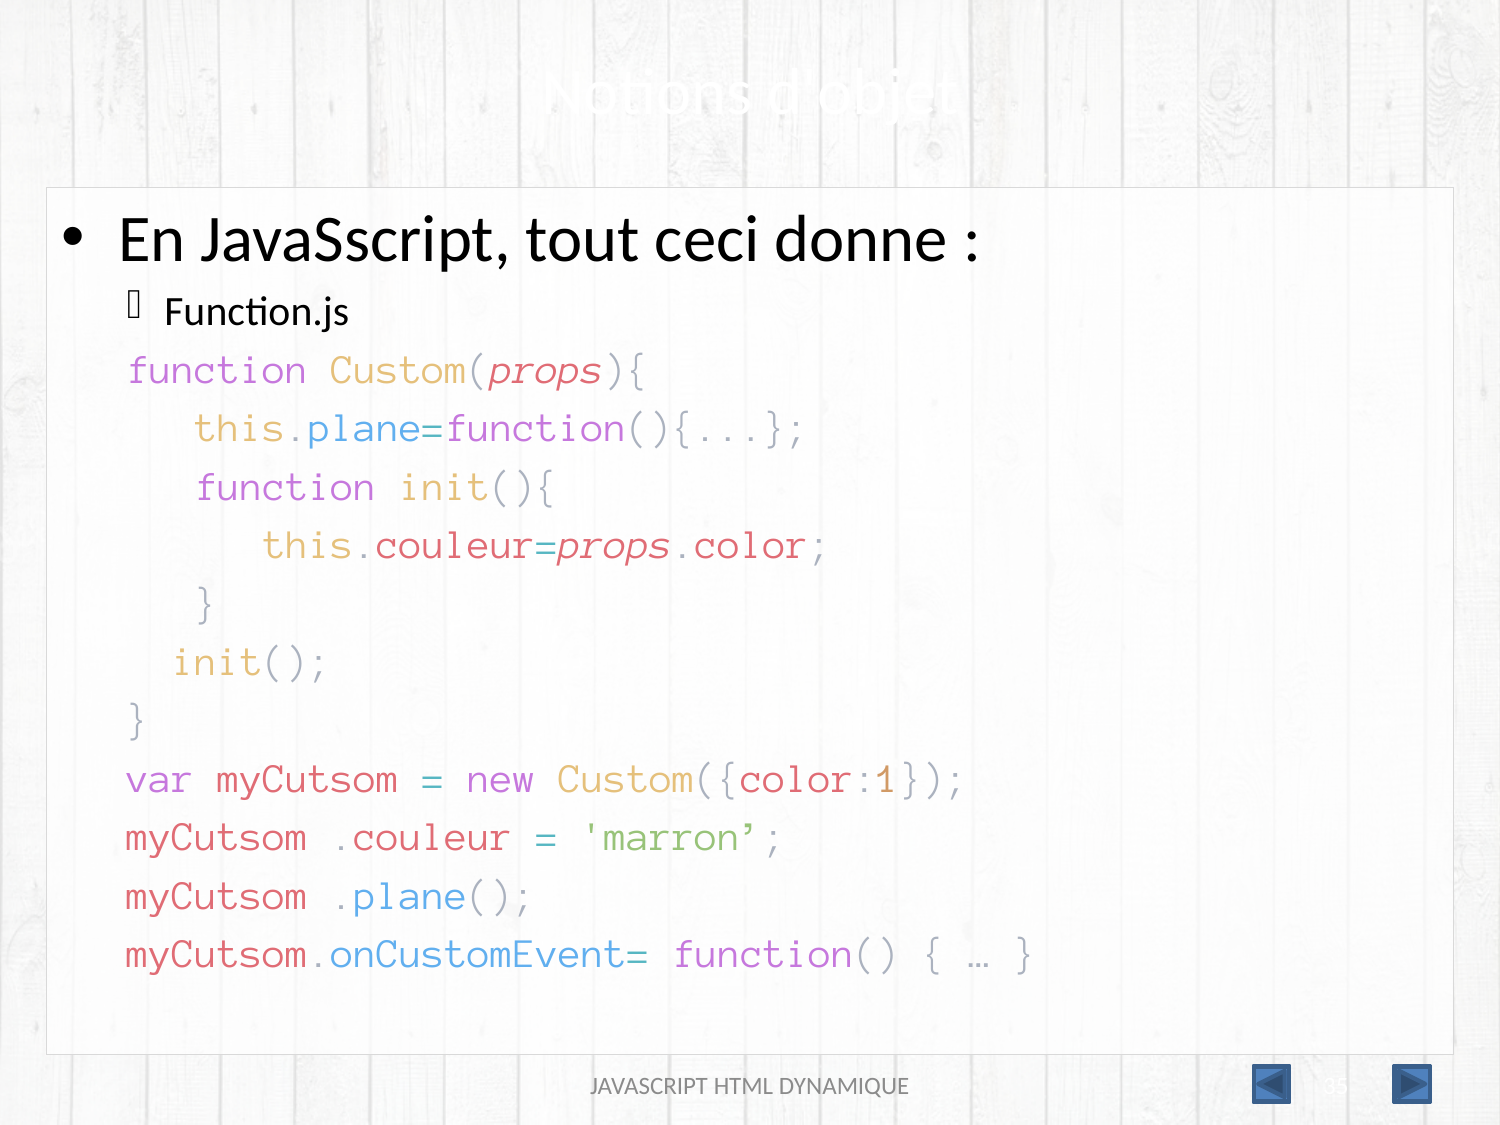

# Notions d'objet
En JavaSscript, tout ceci donne :
Function.js
function Custom(props){
   this.plane=function(){...};
   function init(){
      this.couleur=props.color;
   }
  init();
}
var myCutsom = new Custom({color:1});
myCutsom .couleur = 'marron’;
myCutsom .plane();
myCutsom.onCustomEvent= function() { … }

JAVASCRIPT HTML DYNAMIQUE
35